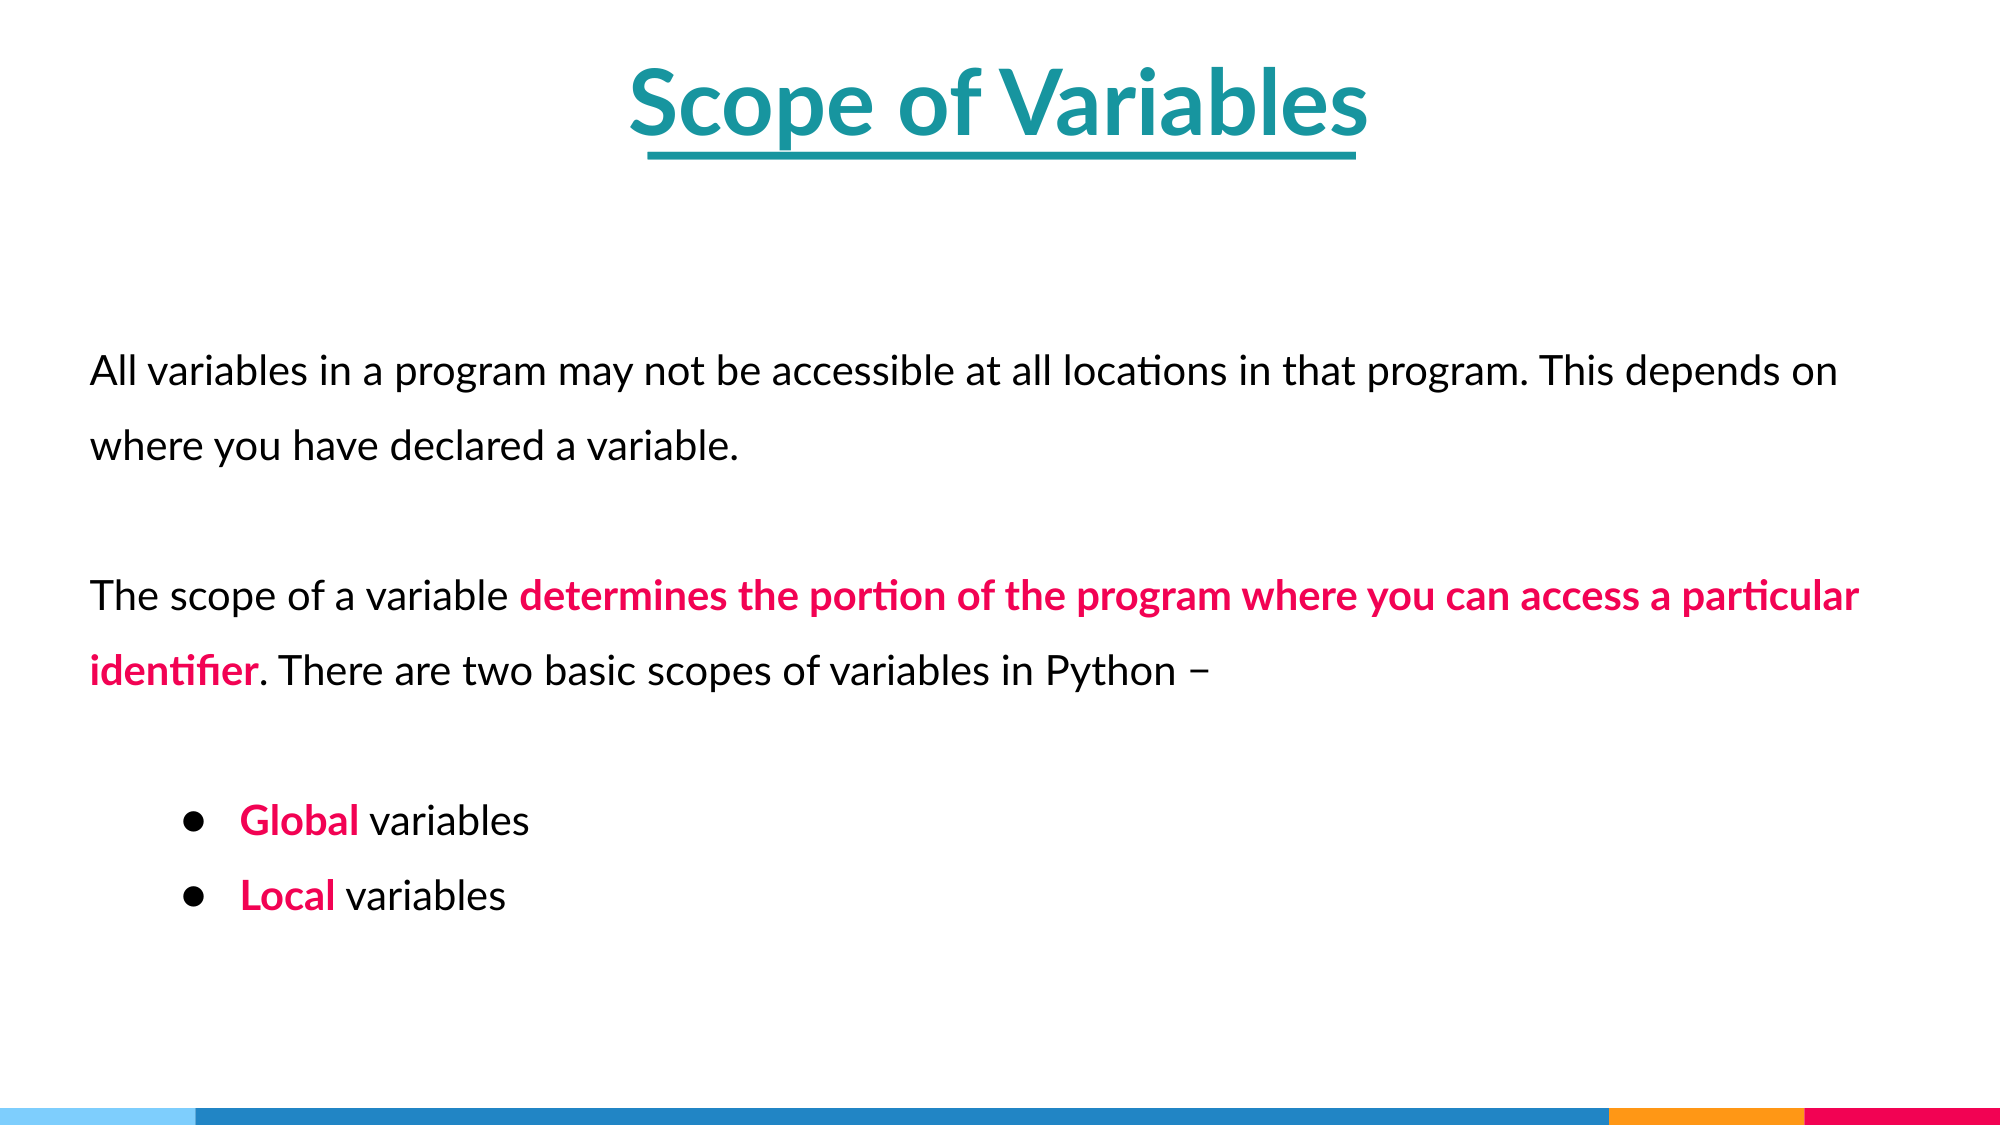

Scope of Variables

All variables in a program may not be accessible at all locations in that program. This depends on where you have declared a variable.

The scope of a variable determines the portion of the program where you can access a particular identifier. There are two basic scopes of variables in Python −

Global variables
Local variables